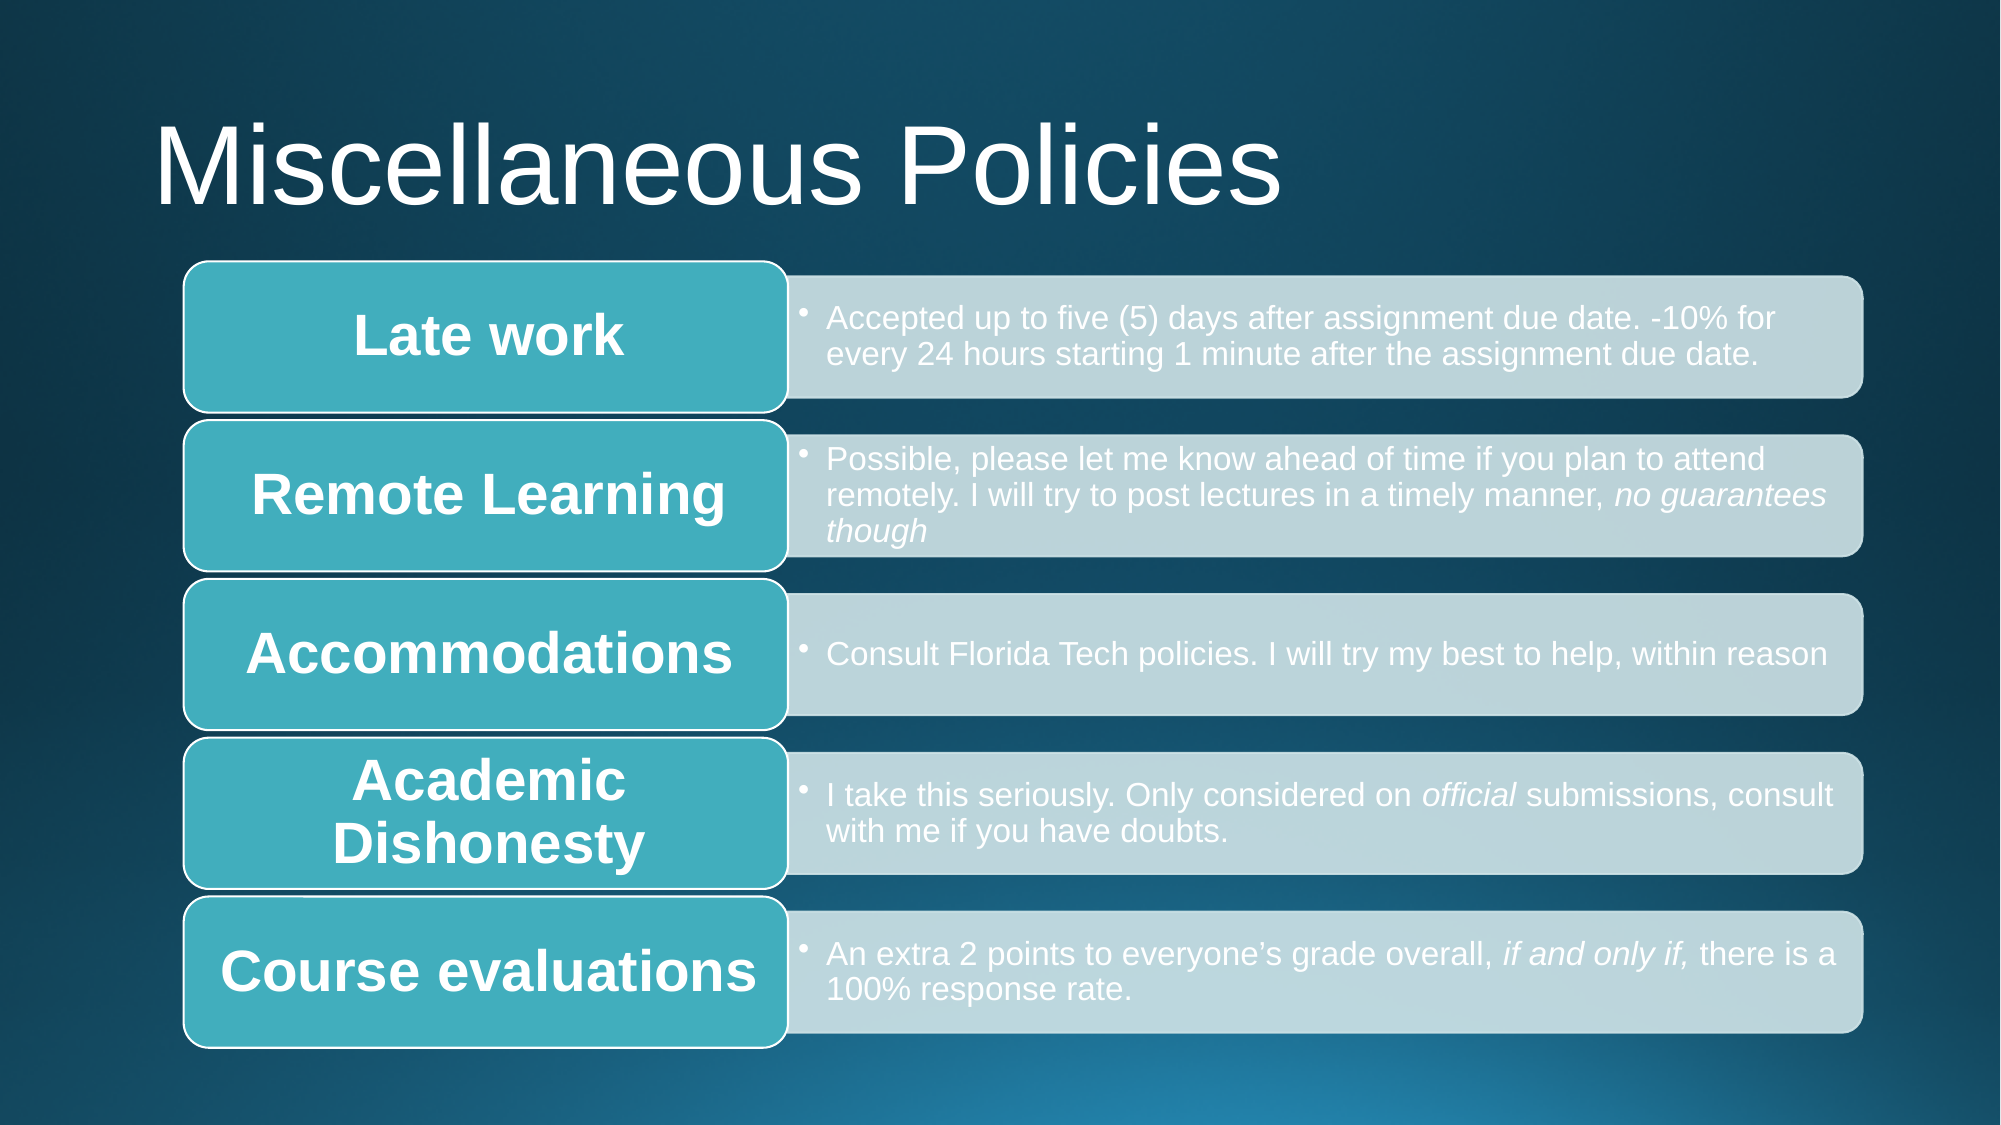

# Miscellaneous Policies
Accepted up to five (5) days after assignment due date. -10% for every 24 hours starting 1 minute after the assignment due date.
Late work
Possible, please let me know ahead of time if you plan to attend remotely. I will try to post lectures in a timely manner, no guarantees though
Remote Learning
Consult Florida Tech policies. I will try my best to help, within reason
Accommodations
I take this seriously. Only considered on official submissions, consult with me if you have doubts.
Academic Dishonesty
An extra 2 points to everyone’s grade overall, if and only if, there is a 100% response rate.
Course evaluations